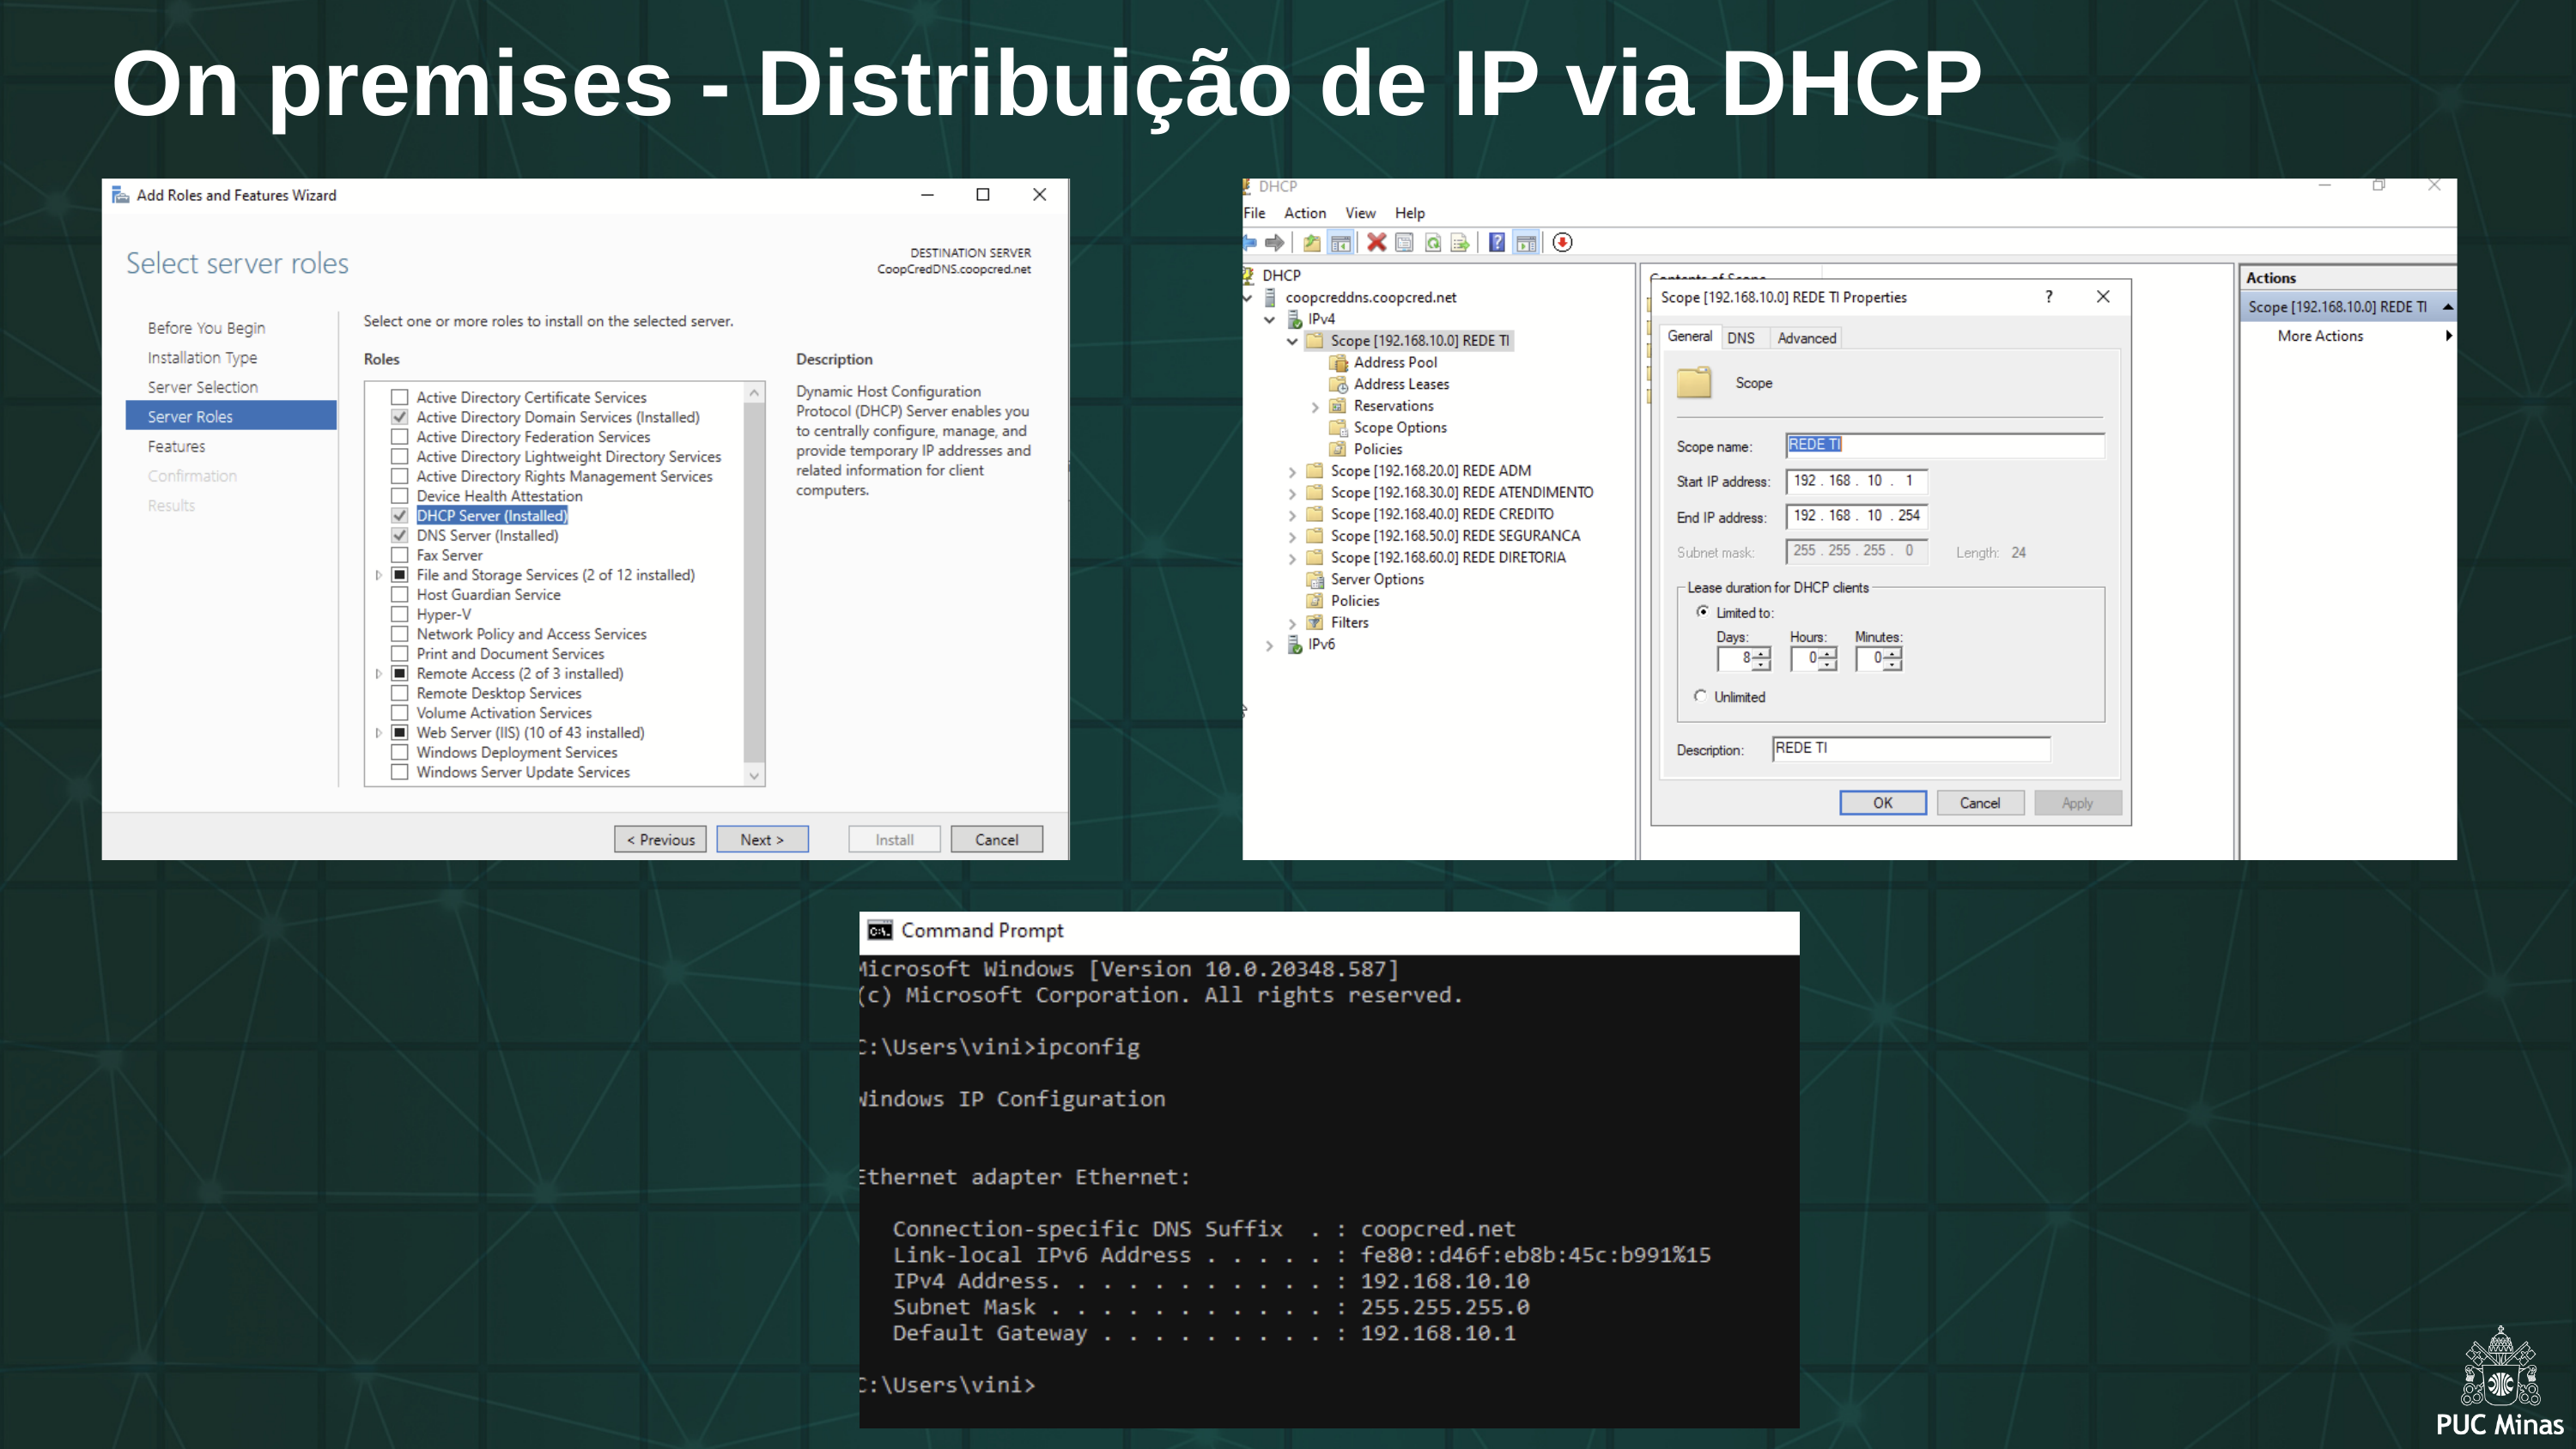

On premises - Distribuição de IP via DHCP